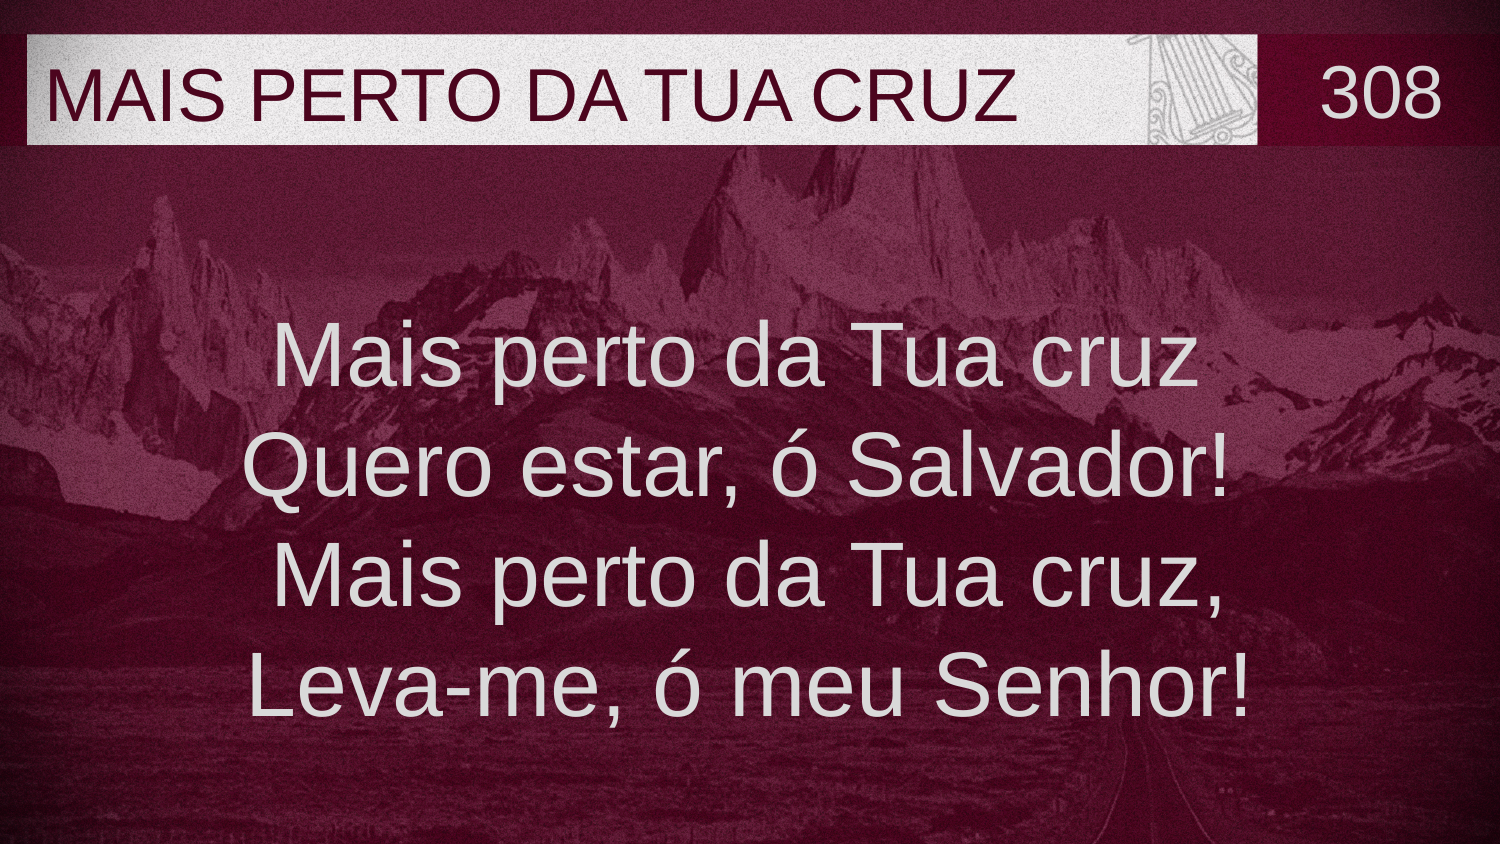

# MAIS PERTO DA TUA CRUZ
308
Mais perto da Tua cruz
Quero estar, ó Salvador!
Mais perto da Tua cruz,
Leva-me, ó meu Senhor!